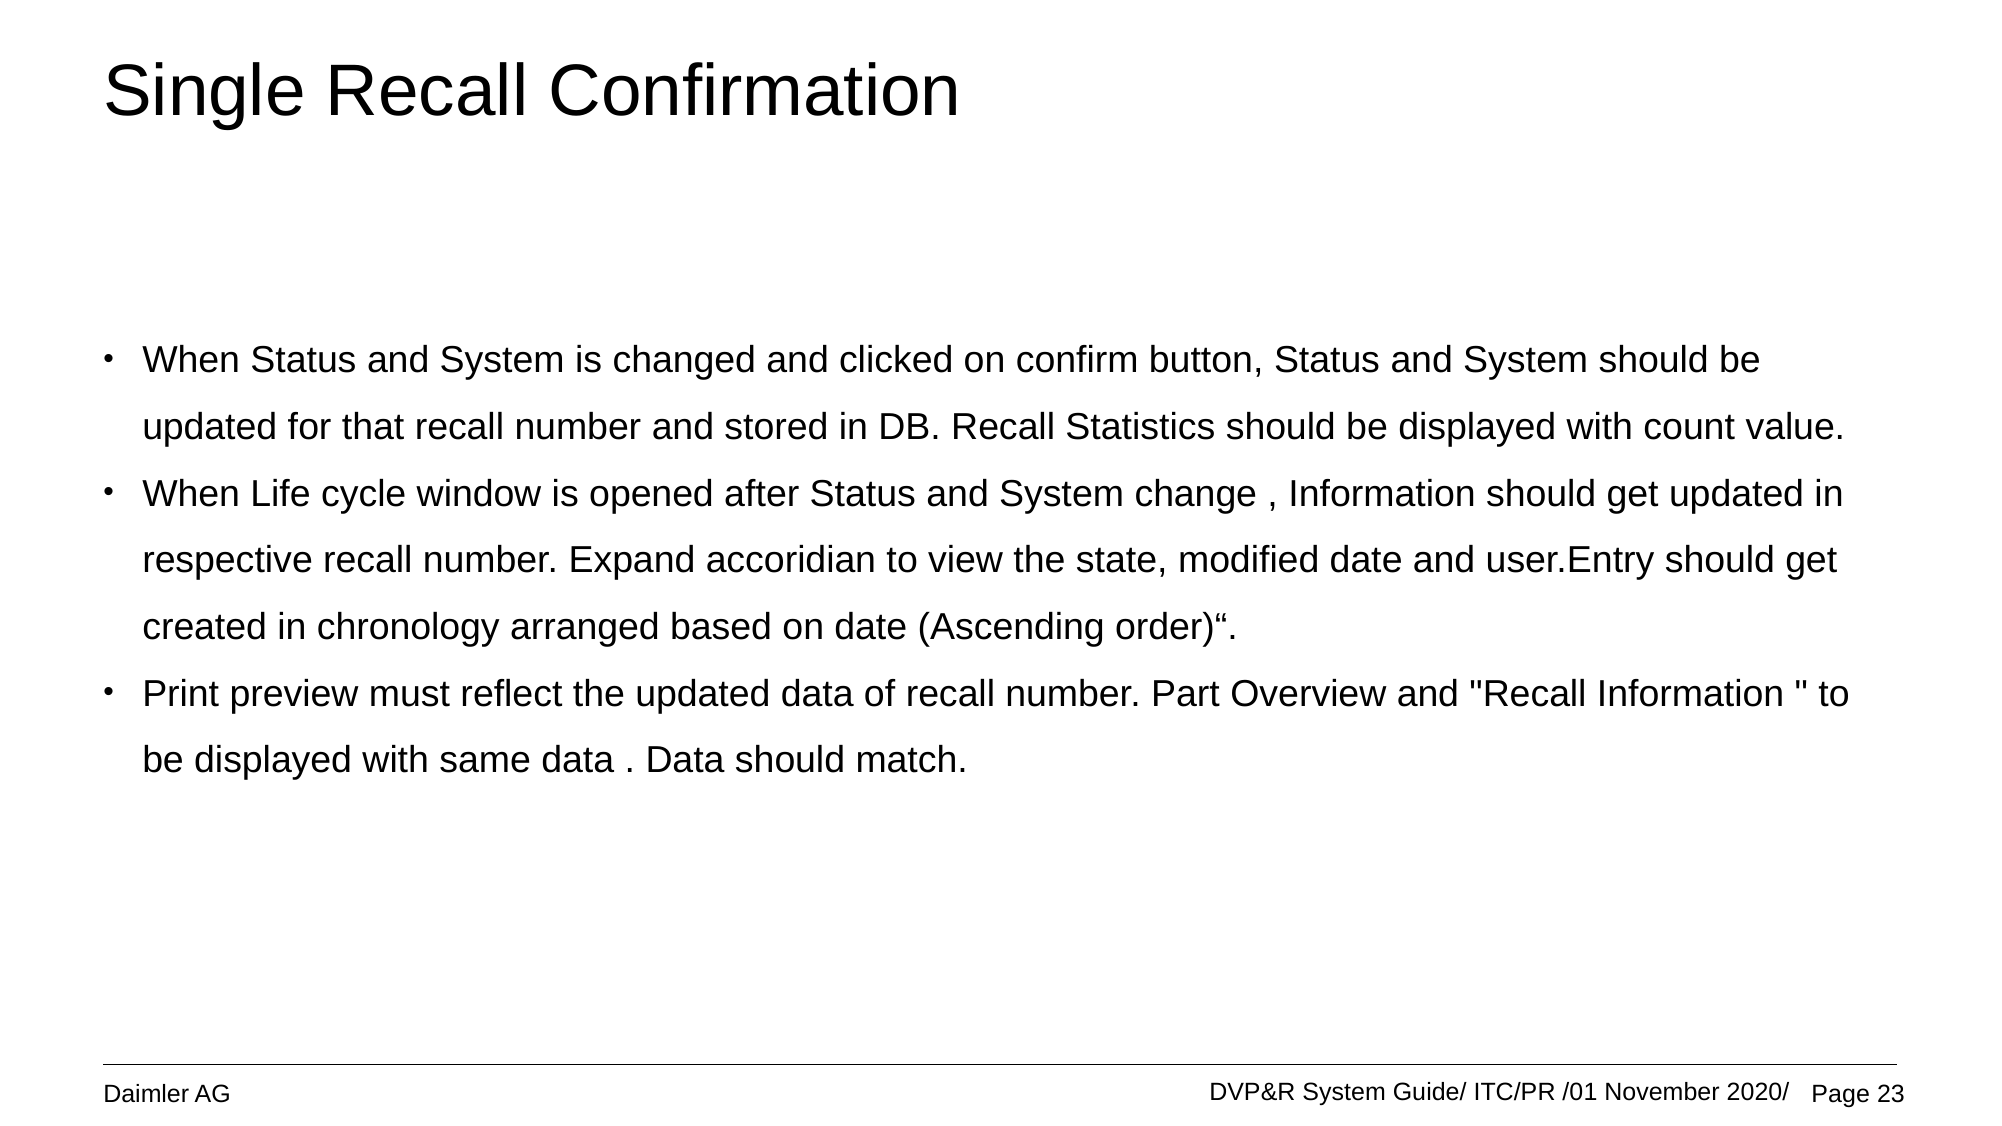

# Single Recall Confirmation

When Status and System is changed and clicked on confirm button, Status and System should be updated for that recall number and stored in DB. Recall Statistics should be displayed with count value.
When Life cycle window is opened after Status and System change , Information should get updated in respective recall number. Expand accoridian to view the state, modified date and user.Entry should get created in chronology arranged based on date (Ascending order)“.
Print preview must reflect the updated data of recall number. Part Overview and "Recall Information " to be displayed with same data . Data should match.

DVP&R System Guide/ ITC/PR /01 November 2020/
Page 23